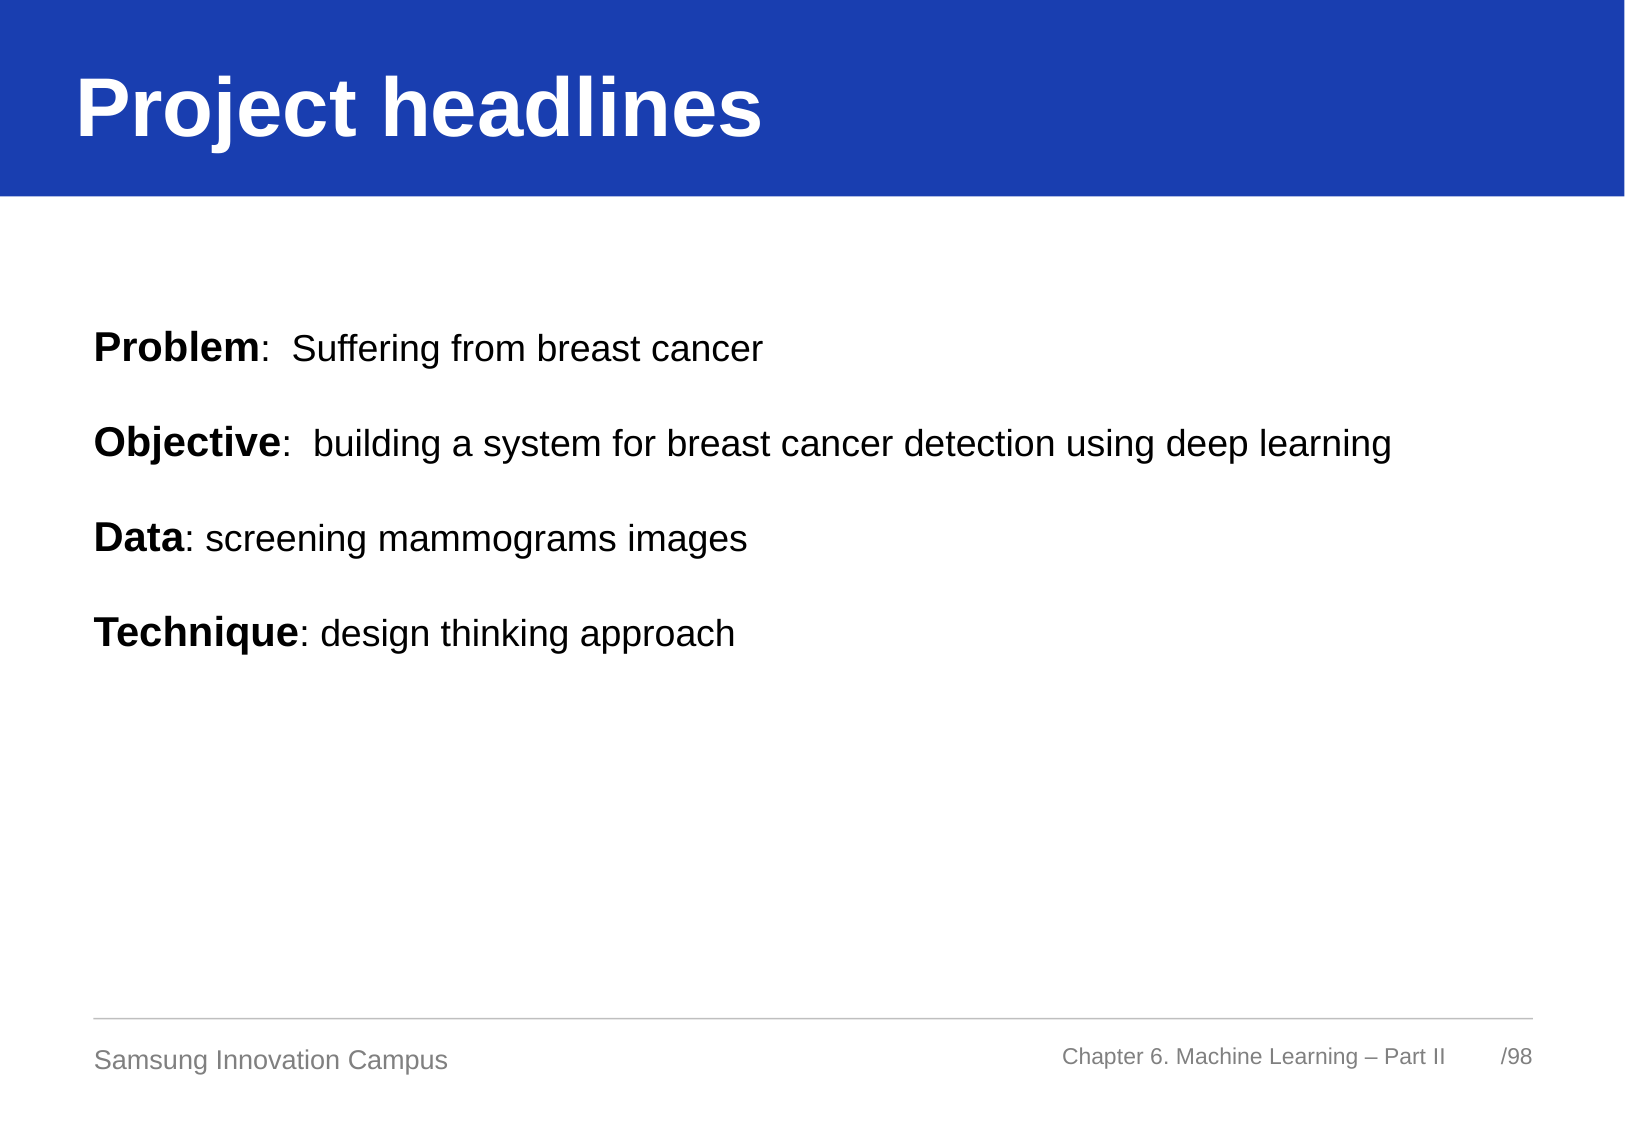

# Project headlines
Problem:  Suffering from breast cancer

Objective:  building a system for breast cancer detection using deep learning

Data: screening mammograms images

Technique: design thinking approach